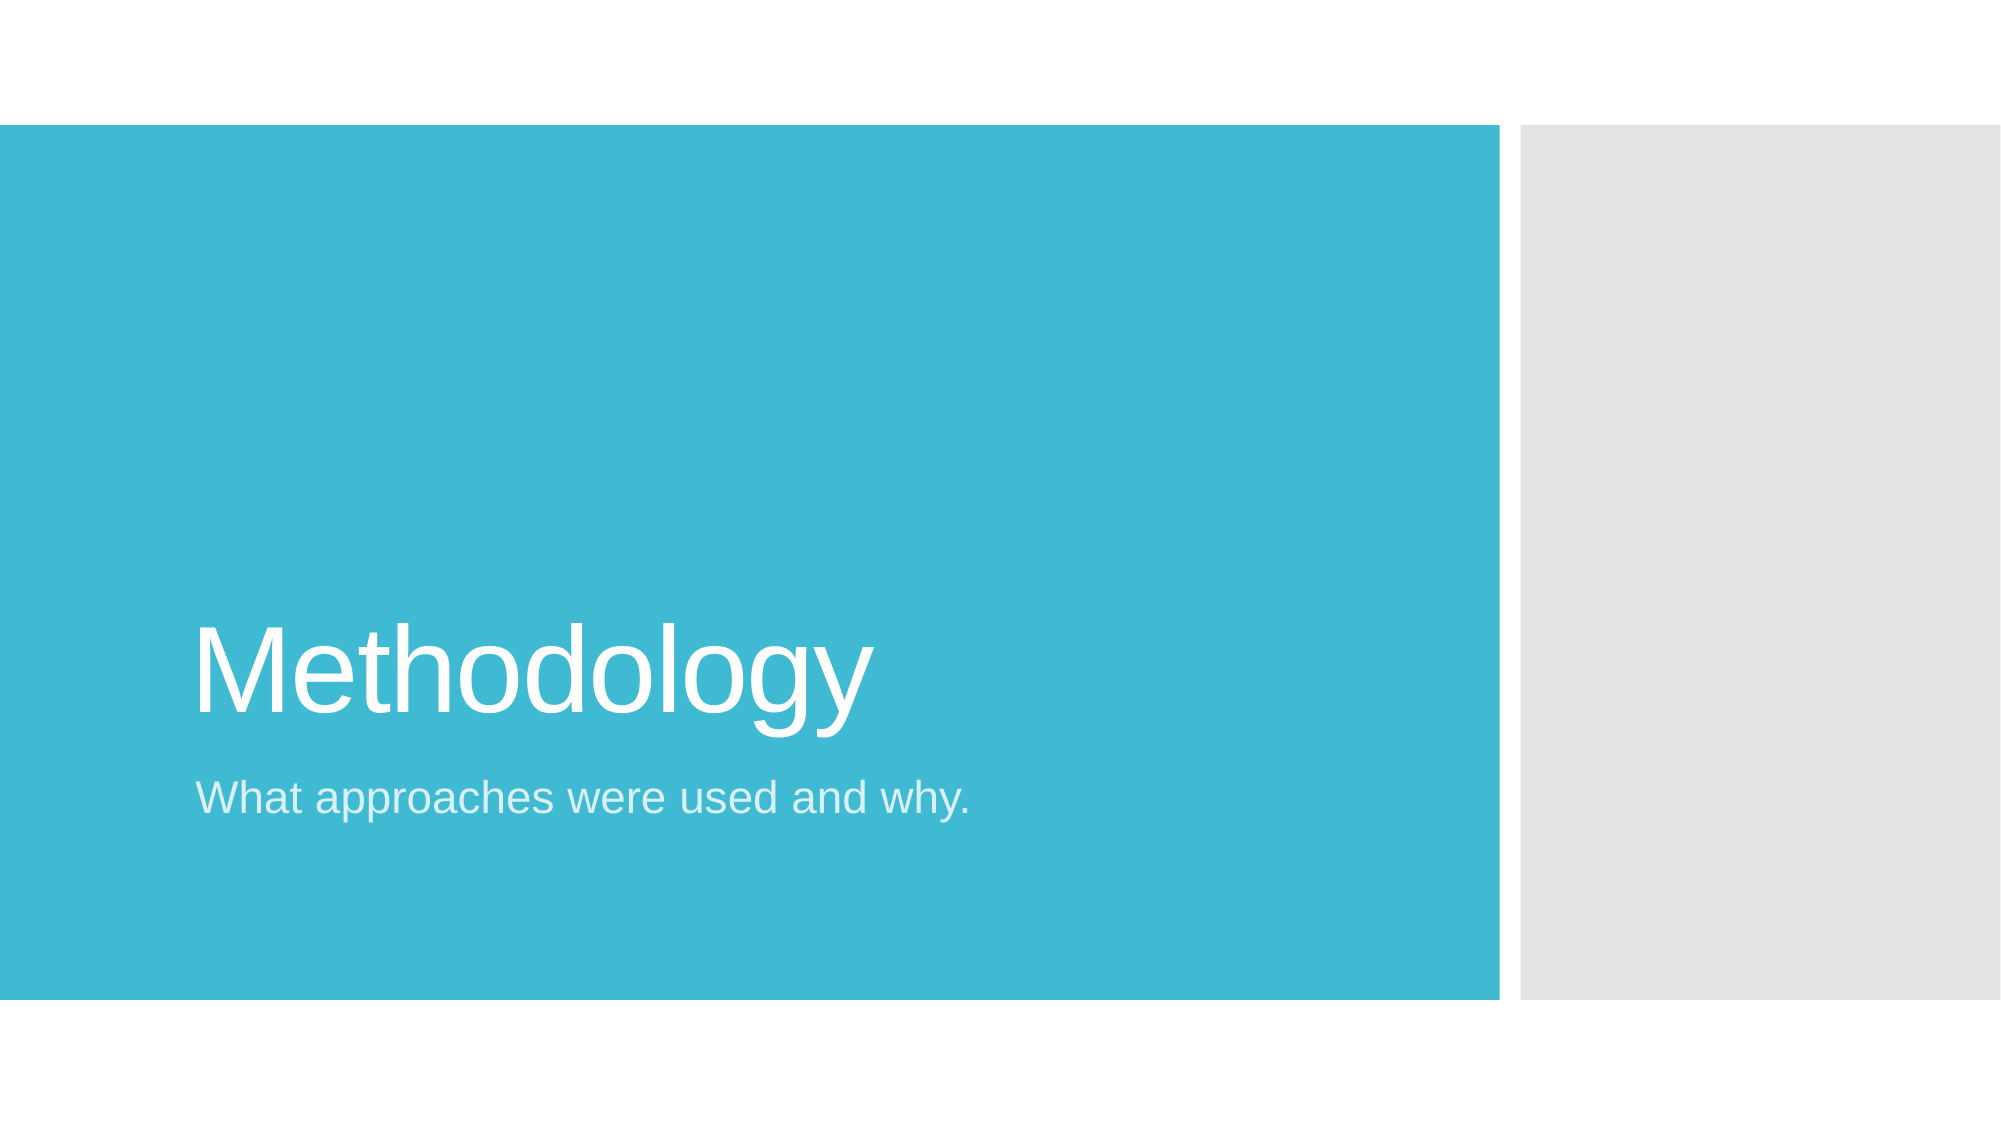

# Methodology
What approaches were used and why.